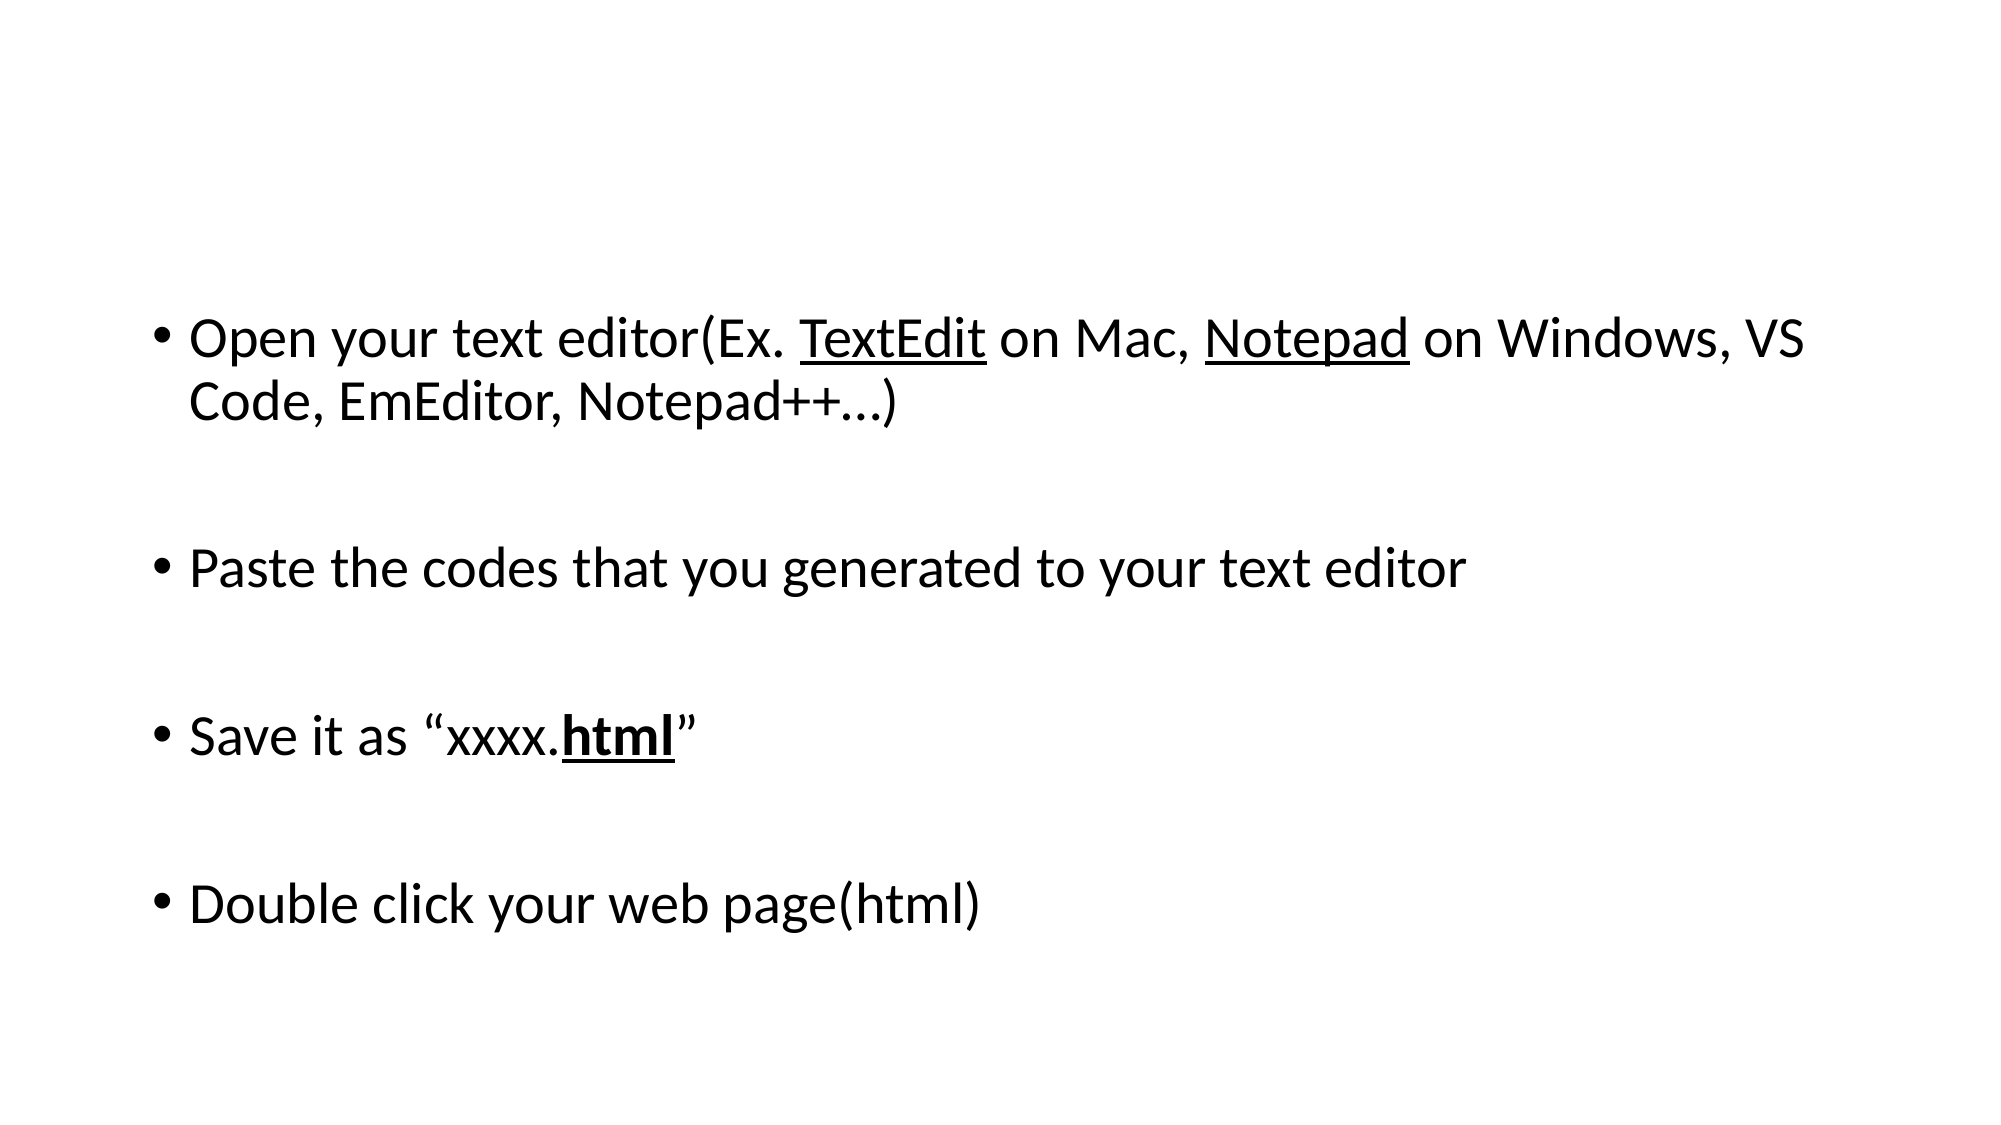

#
Open your text editor(Ex. TextEdit on Mac, Notepad on Windows, VS Code, EmEditor, Notepad++…)

Paste the codes that you generated to your text editor

Save it as “xxxx.html”

Double click your web page(html)